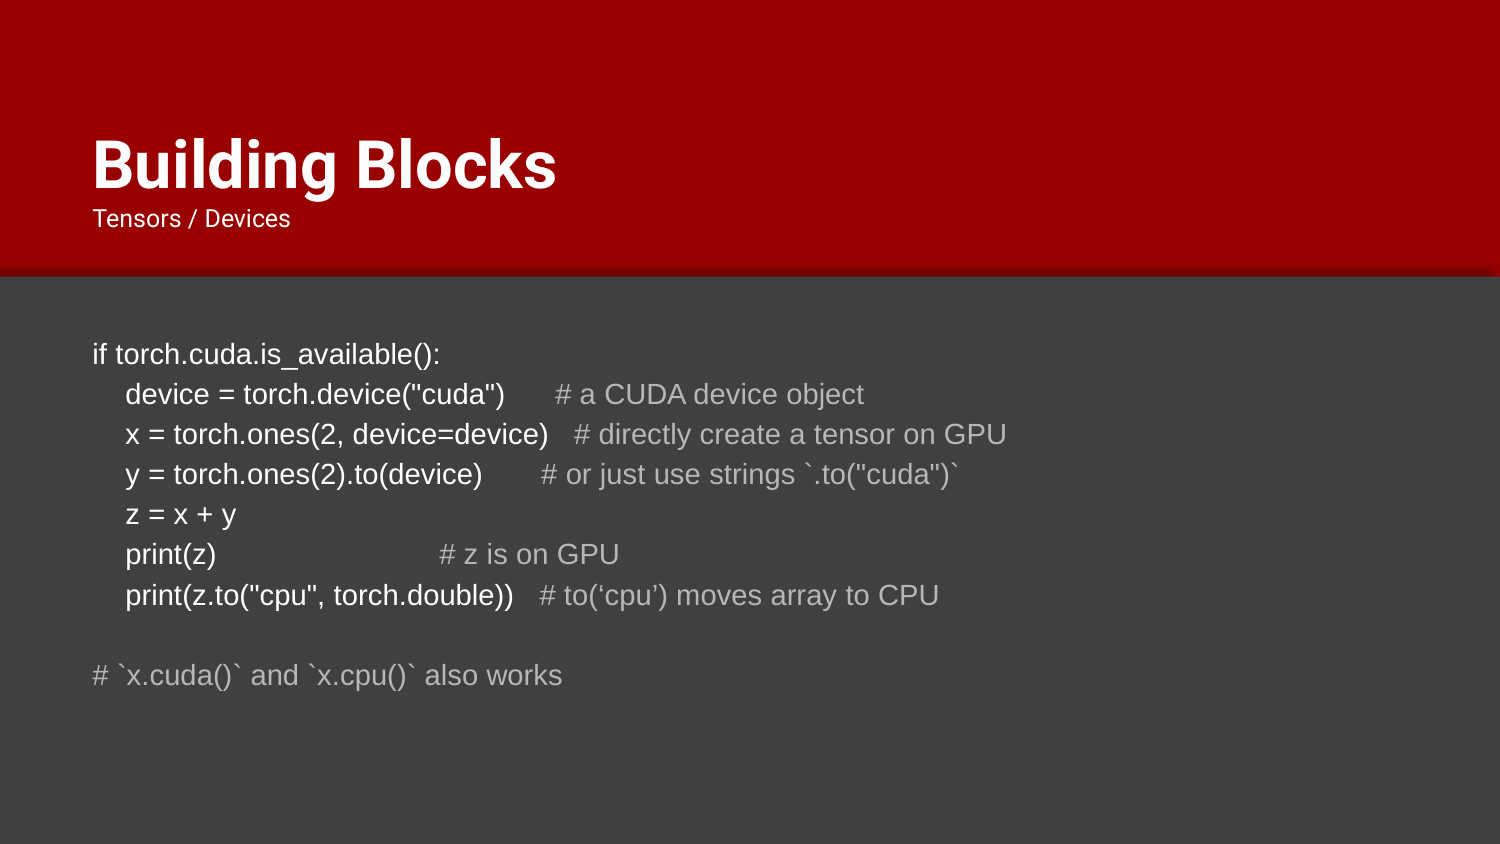

# Building Blocks
Tensors / Devices
if torch.cuda.is_available():
    device = torch.device("cuda")      # a CUDA device object
    x = torch.ones(2, device=device)   # directly create a tensor on GPU
    y = torch.ones(2).to(device)       # or just use strings `.to("cuda")`
    z = x + y
    print(z)                           # z is on GPU
    print(z.to("cpu", torch.double))   # to(‘cpu’) moves array to CPU

# `x.cuda()` and `x.cpu()` also works